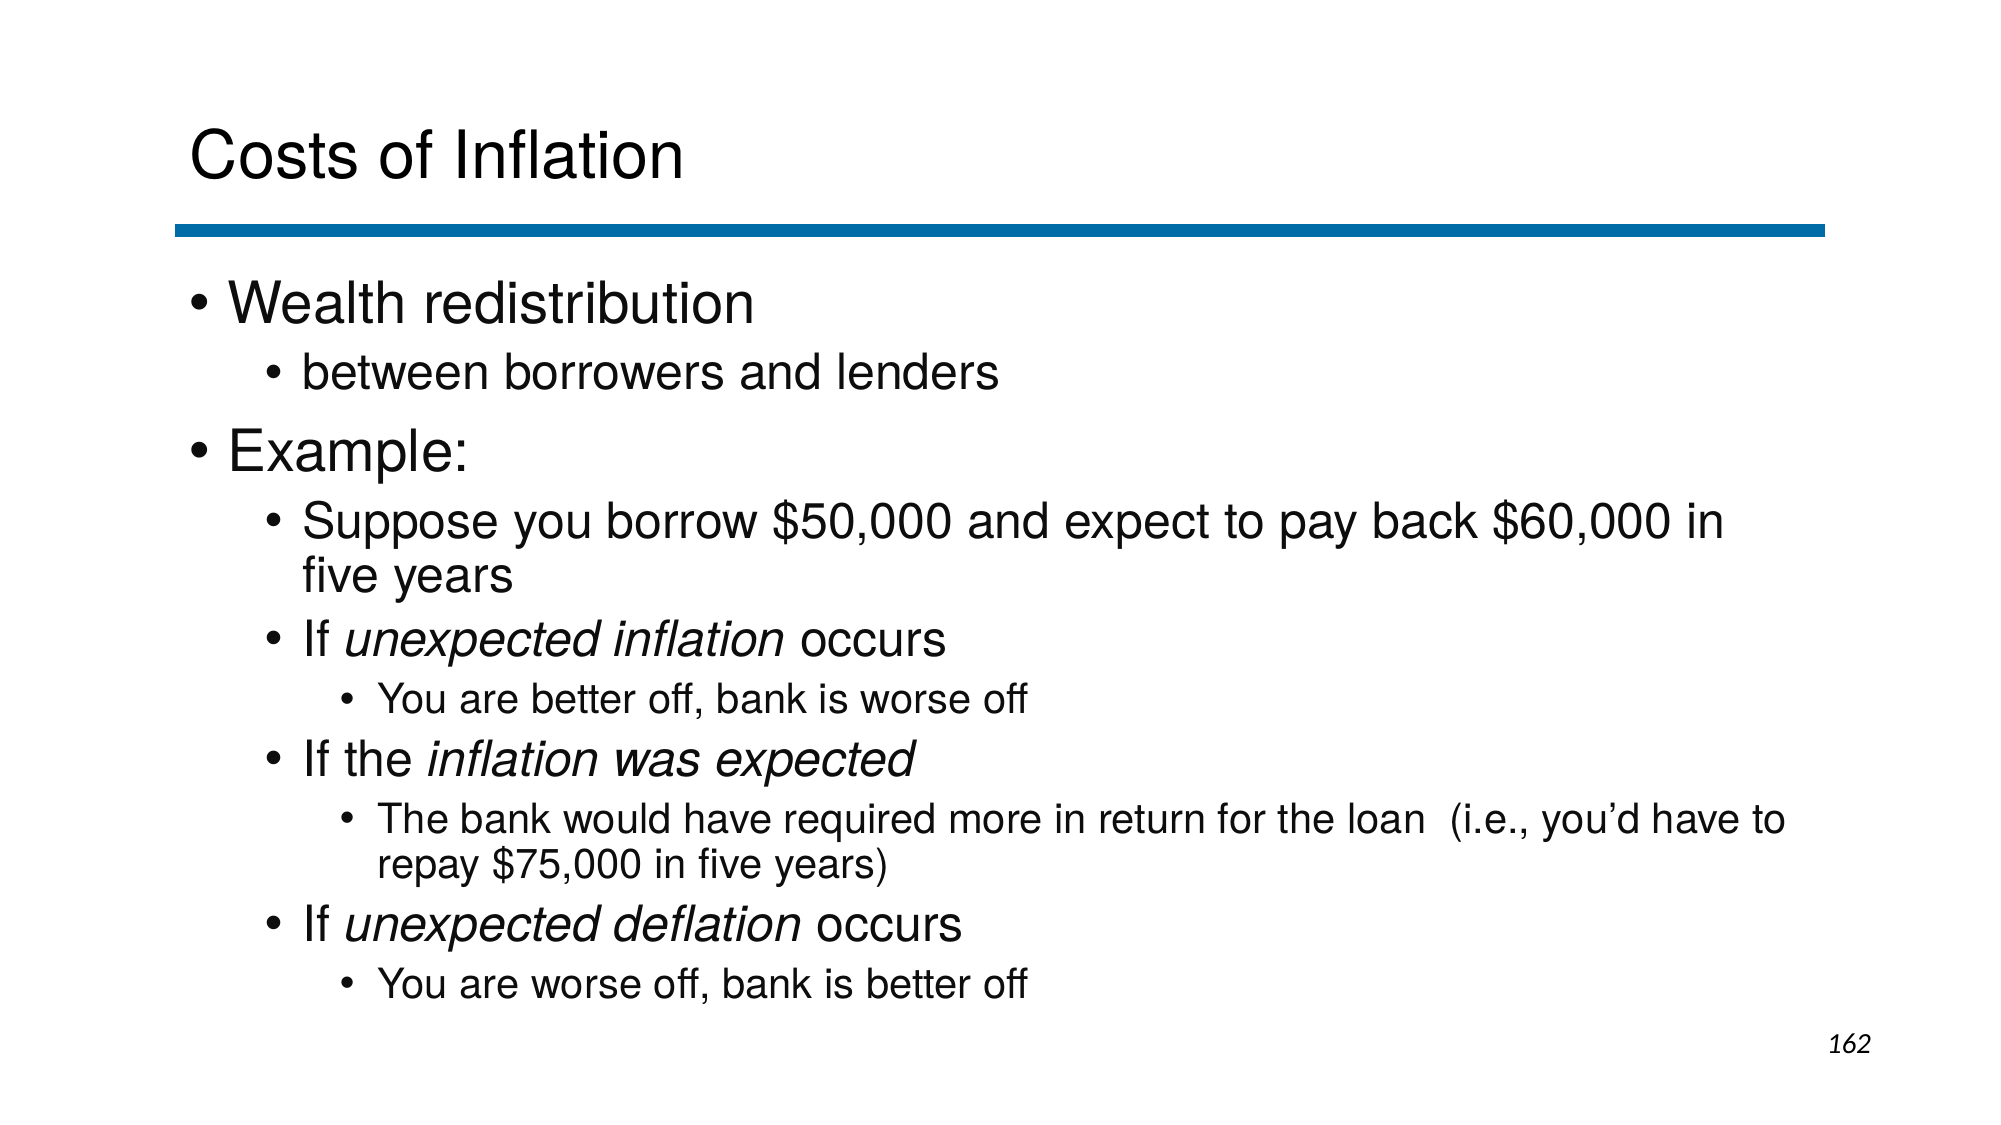

# Costs of Inflation
Wealth redistribution
between borrowers and lenders
Example:
Suppose you borrow $50,000 and expect to pay back $60,000 in five years
If unexpected inflation occurs
You are better off, bank is worse off
If the inflation was expected
The bank would have required more in return for the loan  (i.e., you’d have to repay $75,000 in five years)
If unexpected deflation occurs
You are worse off, bank is better off